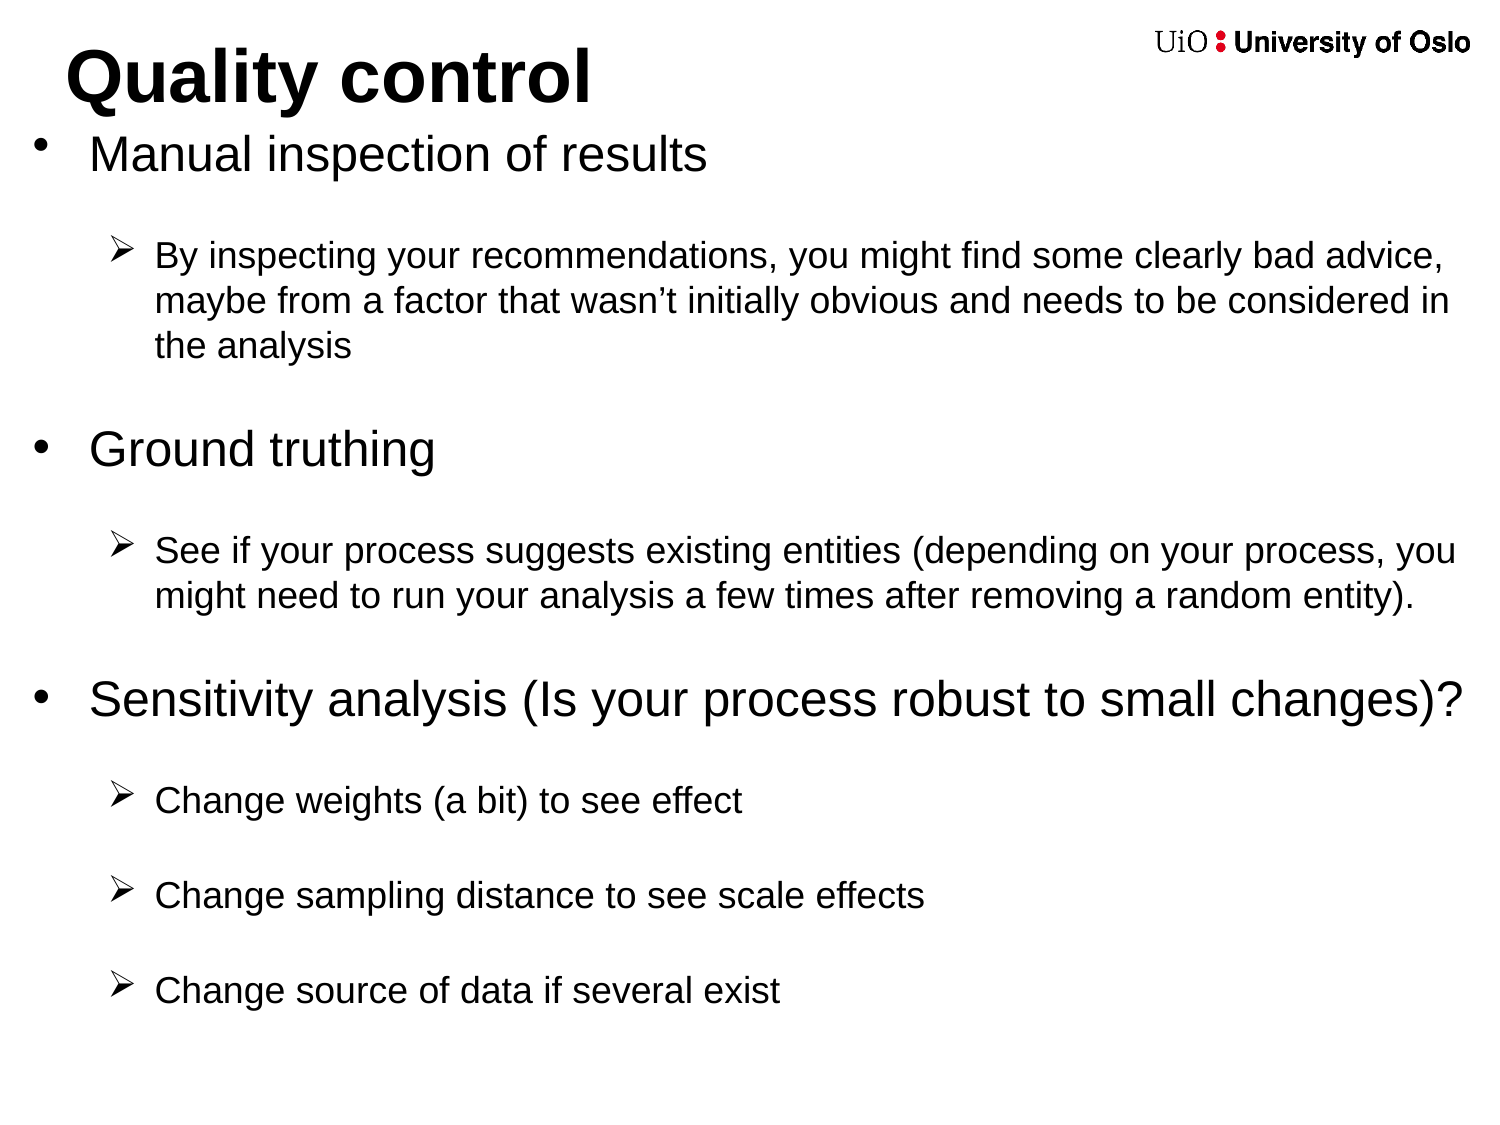

# Quality control
Manual inspection of results
By inspecting your recommendations, you might find some clearly bad advice, maybe from a factor that wasn’t initially obvious and needs to be considered in the analysis
Ground truthing
See if your process suggests existing entities (depending on your process, you might need to run your analysis a few times after removing a random entity).
Sensitivity analysis (Is your process robust to small changes)?
Change weights (a bit) to see effect
Change sampling distance to see scale effects
Change source of data if several exist